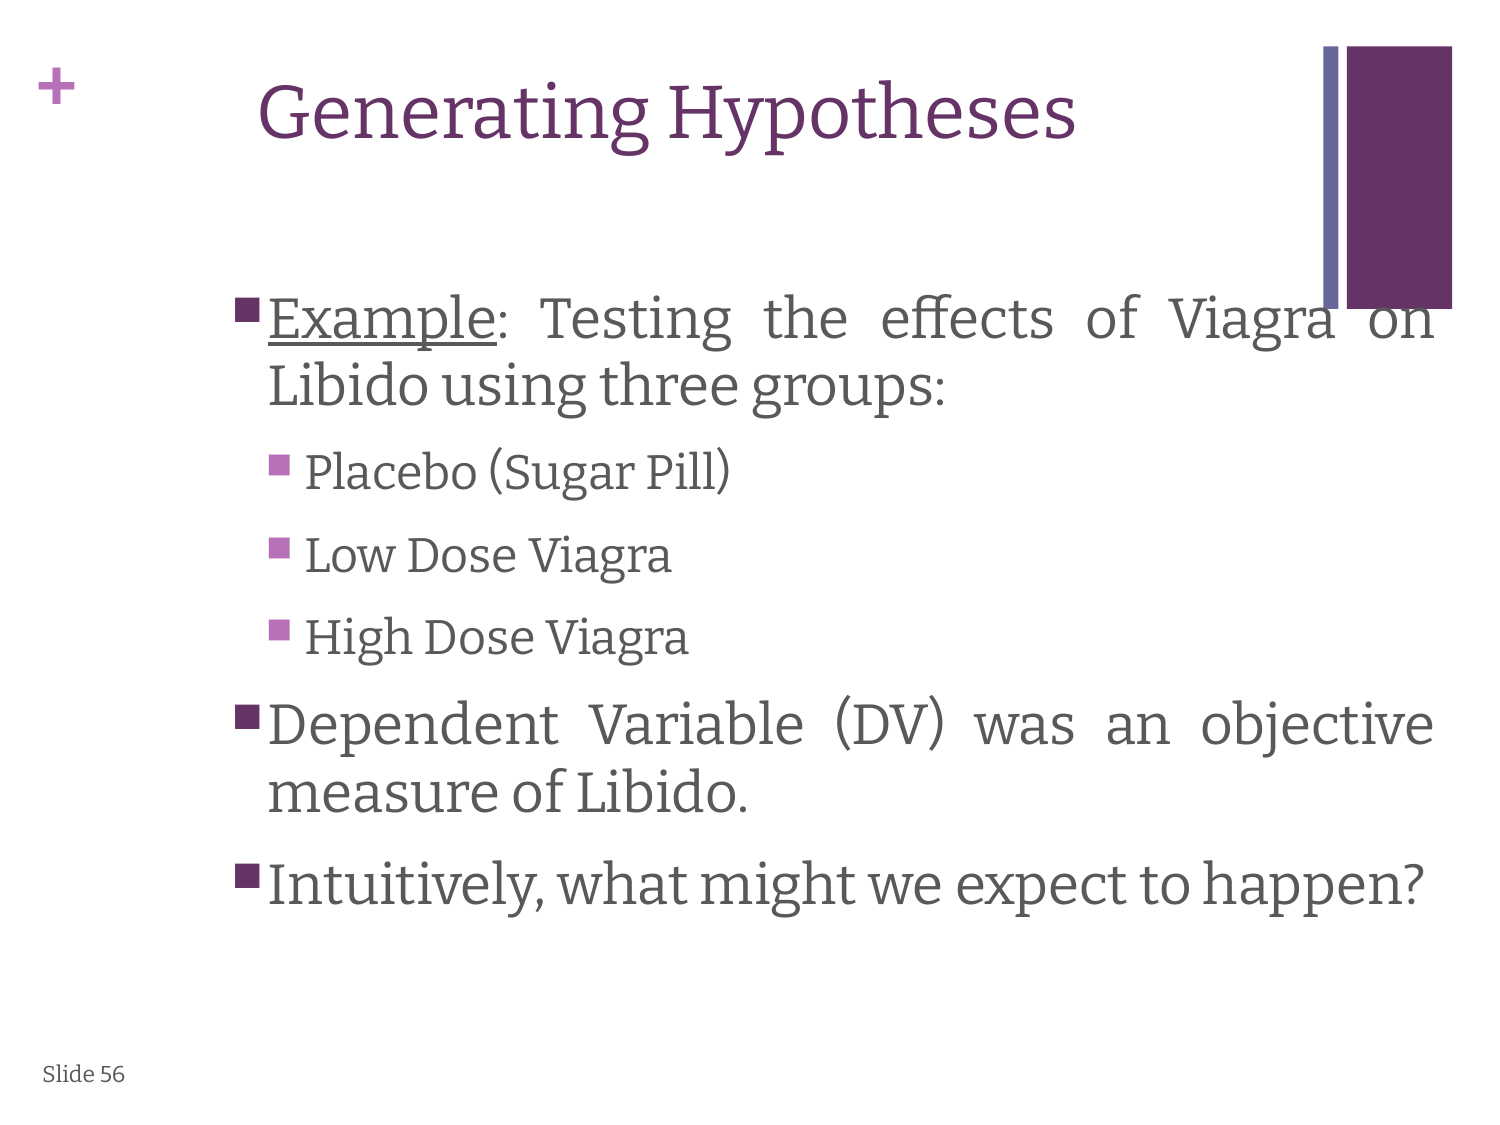

# Generating Hypotheses
Example: Testing the effects of Viagra on Libido using three groups:
Placebo (Sugar Pill)
Low Dose Viagra
High Dose Viagra
Dependent Variable (DV) was an objective measure of Libido.
Intuitively, what might we expect to happen?
Slide 56